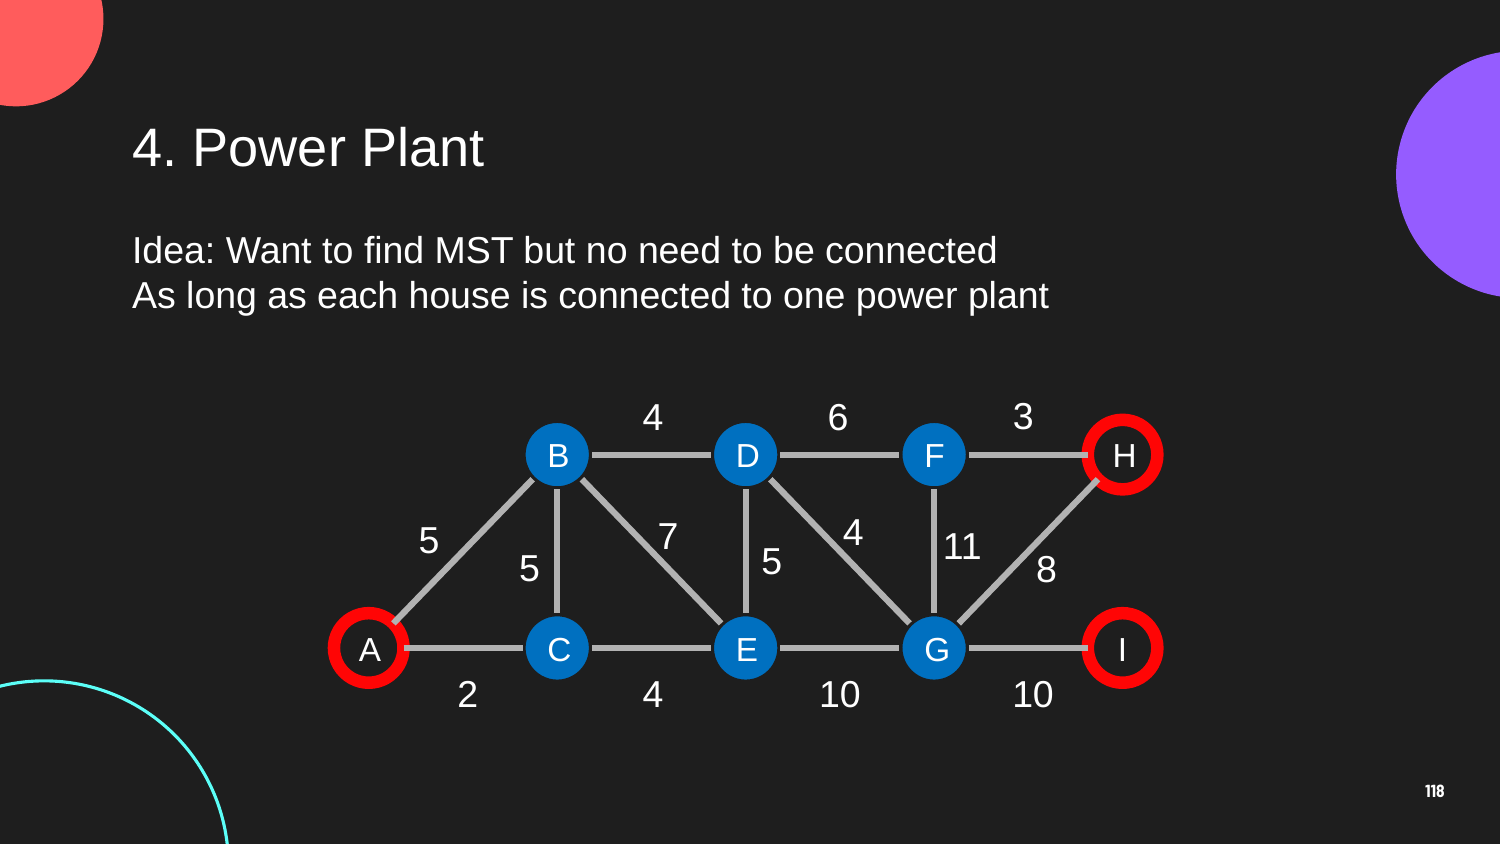

4. Power Plant

Idea: Want to find MST but no need to be connected
As long as each house is connected to one power plant
3
6
4
B
D
F
H
4
7
5
11
5
5
8
A
C
E
G
I
10
10
4
2
118